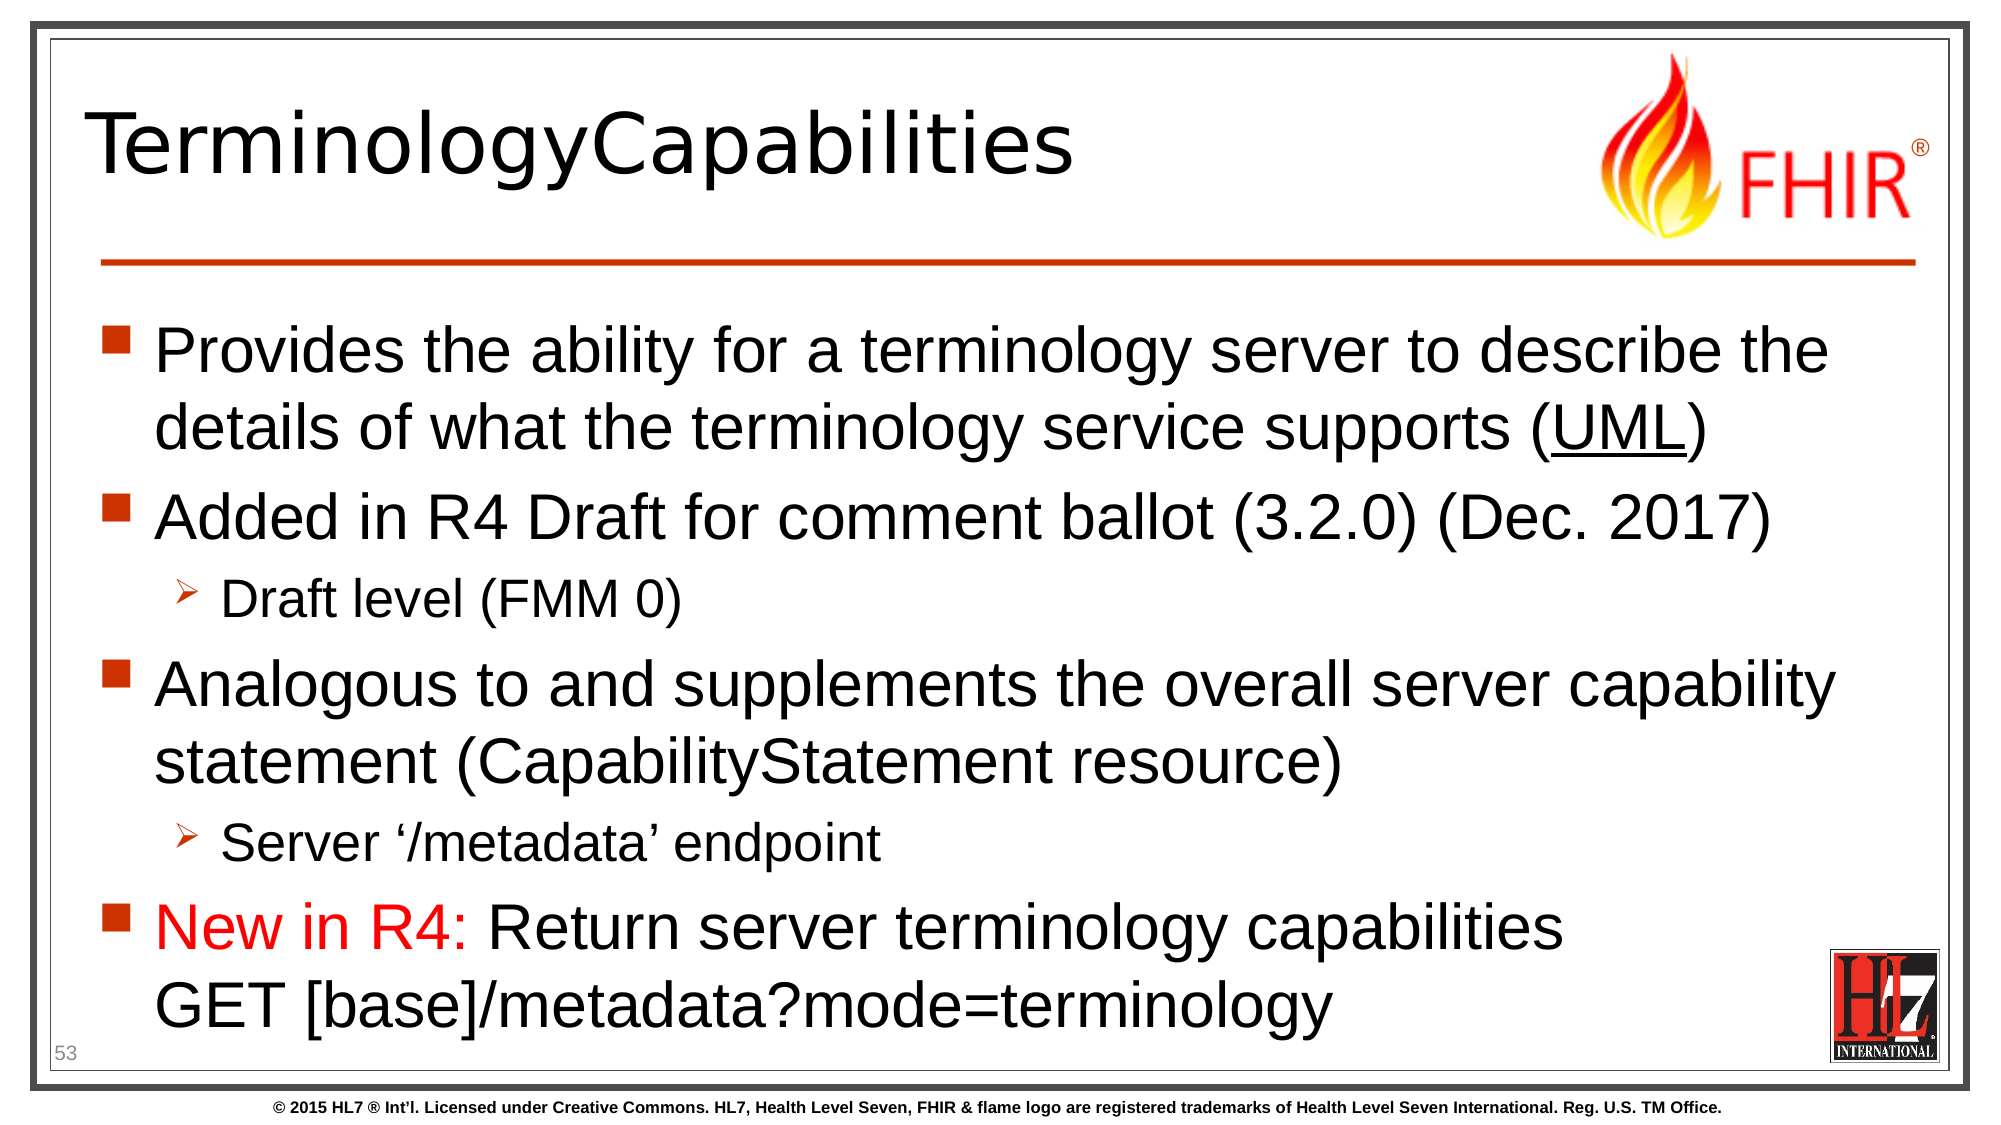

# TerminologyCapabilities
Provides the ability for a terminology server to describe the details of what the terminology service supports (UML)
Added in R4 Draft for comment ballot (3.2.0) (Dec. 2017)
Draft level (FMM 0)
Analogous to and supplements the overall server capability statement (CapabilityStatement resource)
Server ‘/metadata’ endpoint
New in R4: Return server terminology capabilities
GET [base]/metadata?mode=terminology
53